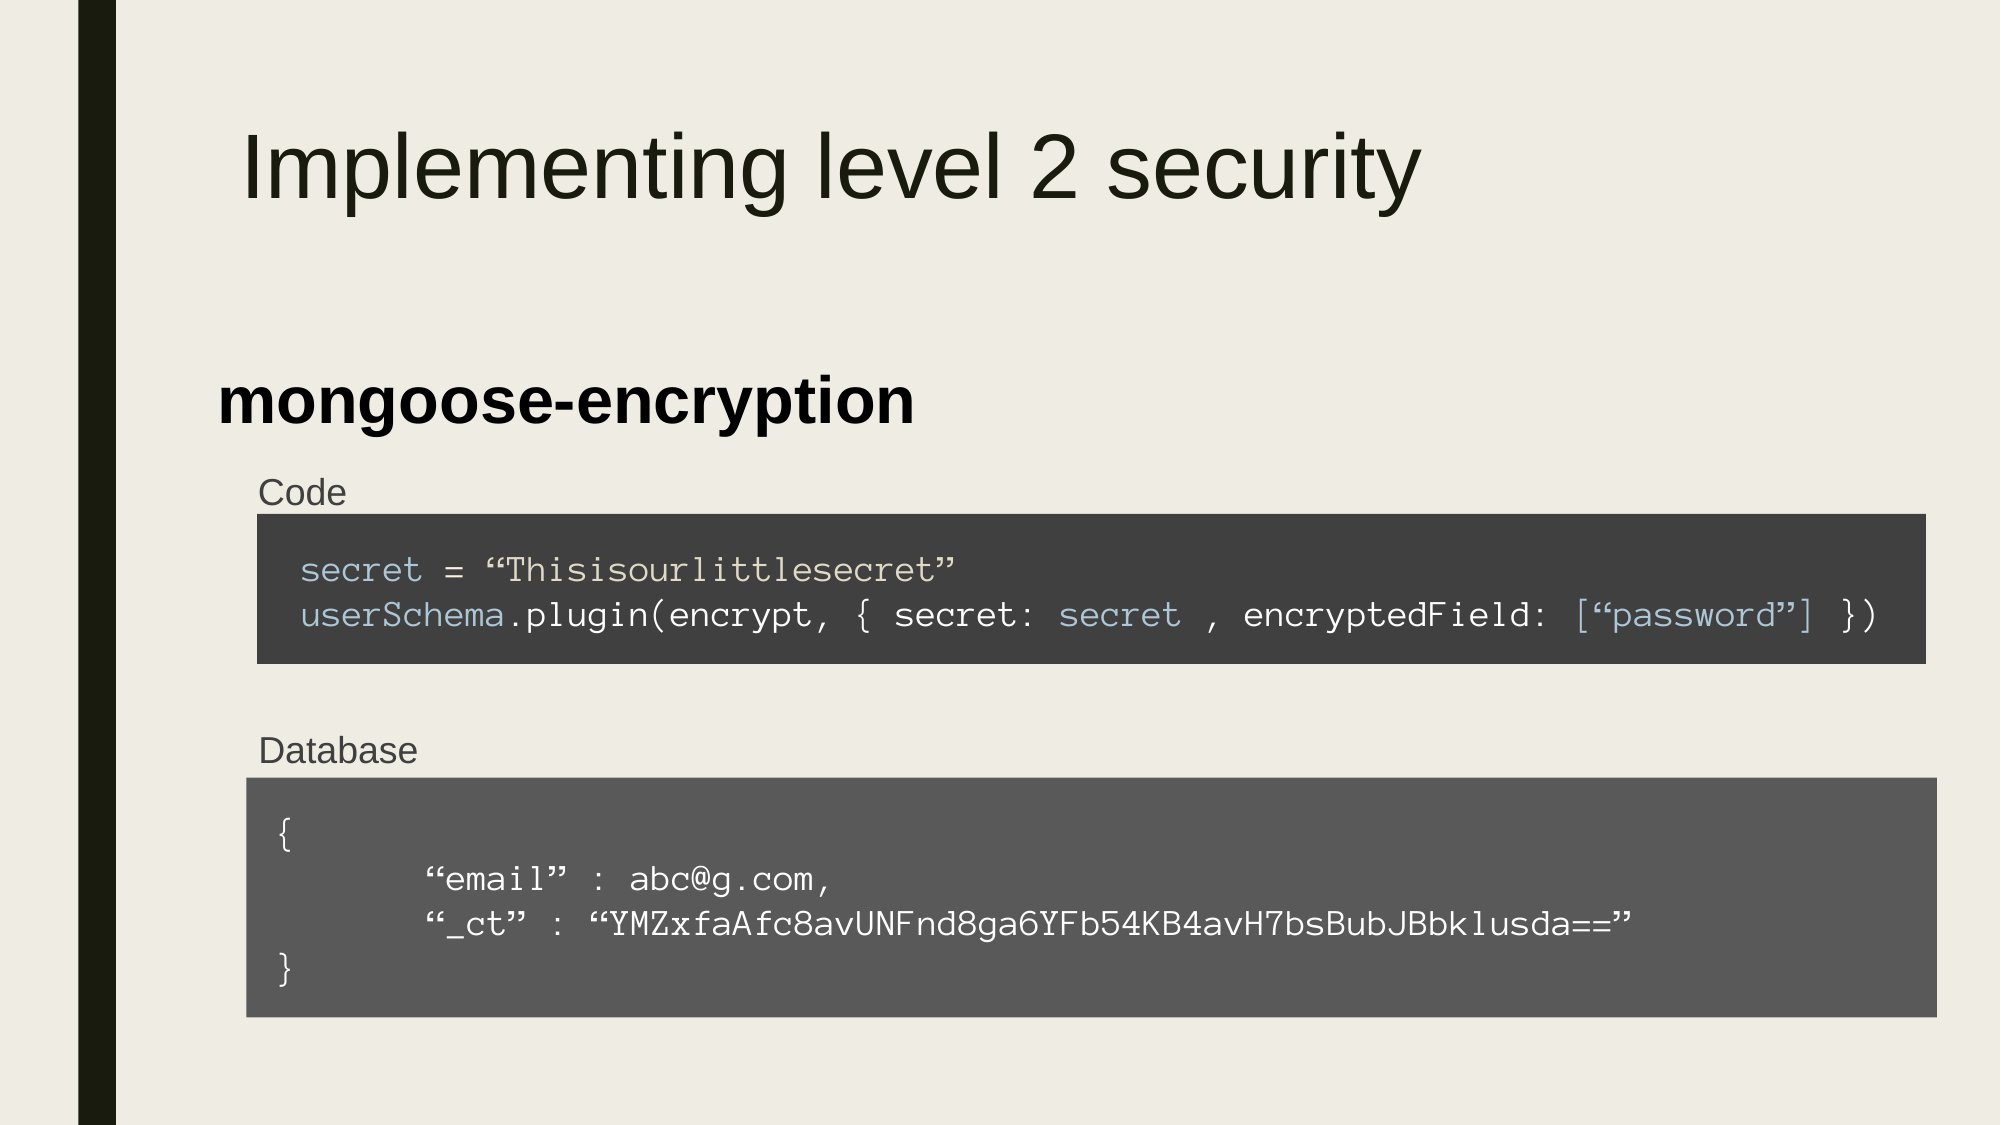

# Implementing level 2 security
mongoose-encryption
Code
secret = “Thisisourlittlesecret”
userSchema.plugin(encrypt, { secret: secret , encryptedField: [“password”] })
Database
{
	“email” : abc@g.com,
	“_ct” : “YMZxfaAfc8avUNFnd8ga6YFb54KB4avH7bsBubJBbklusda==”
}